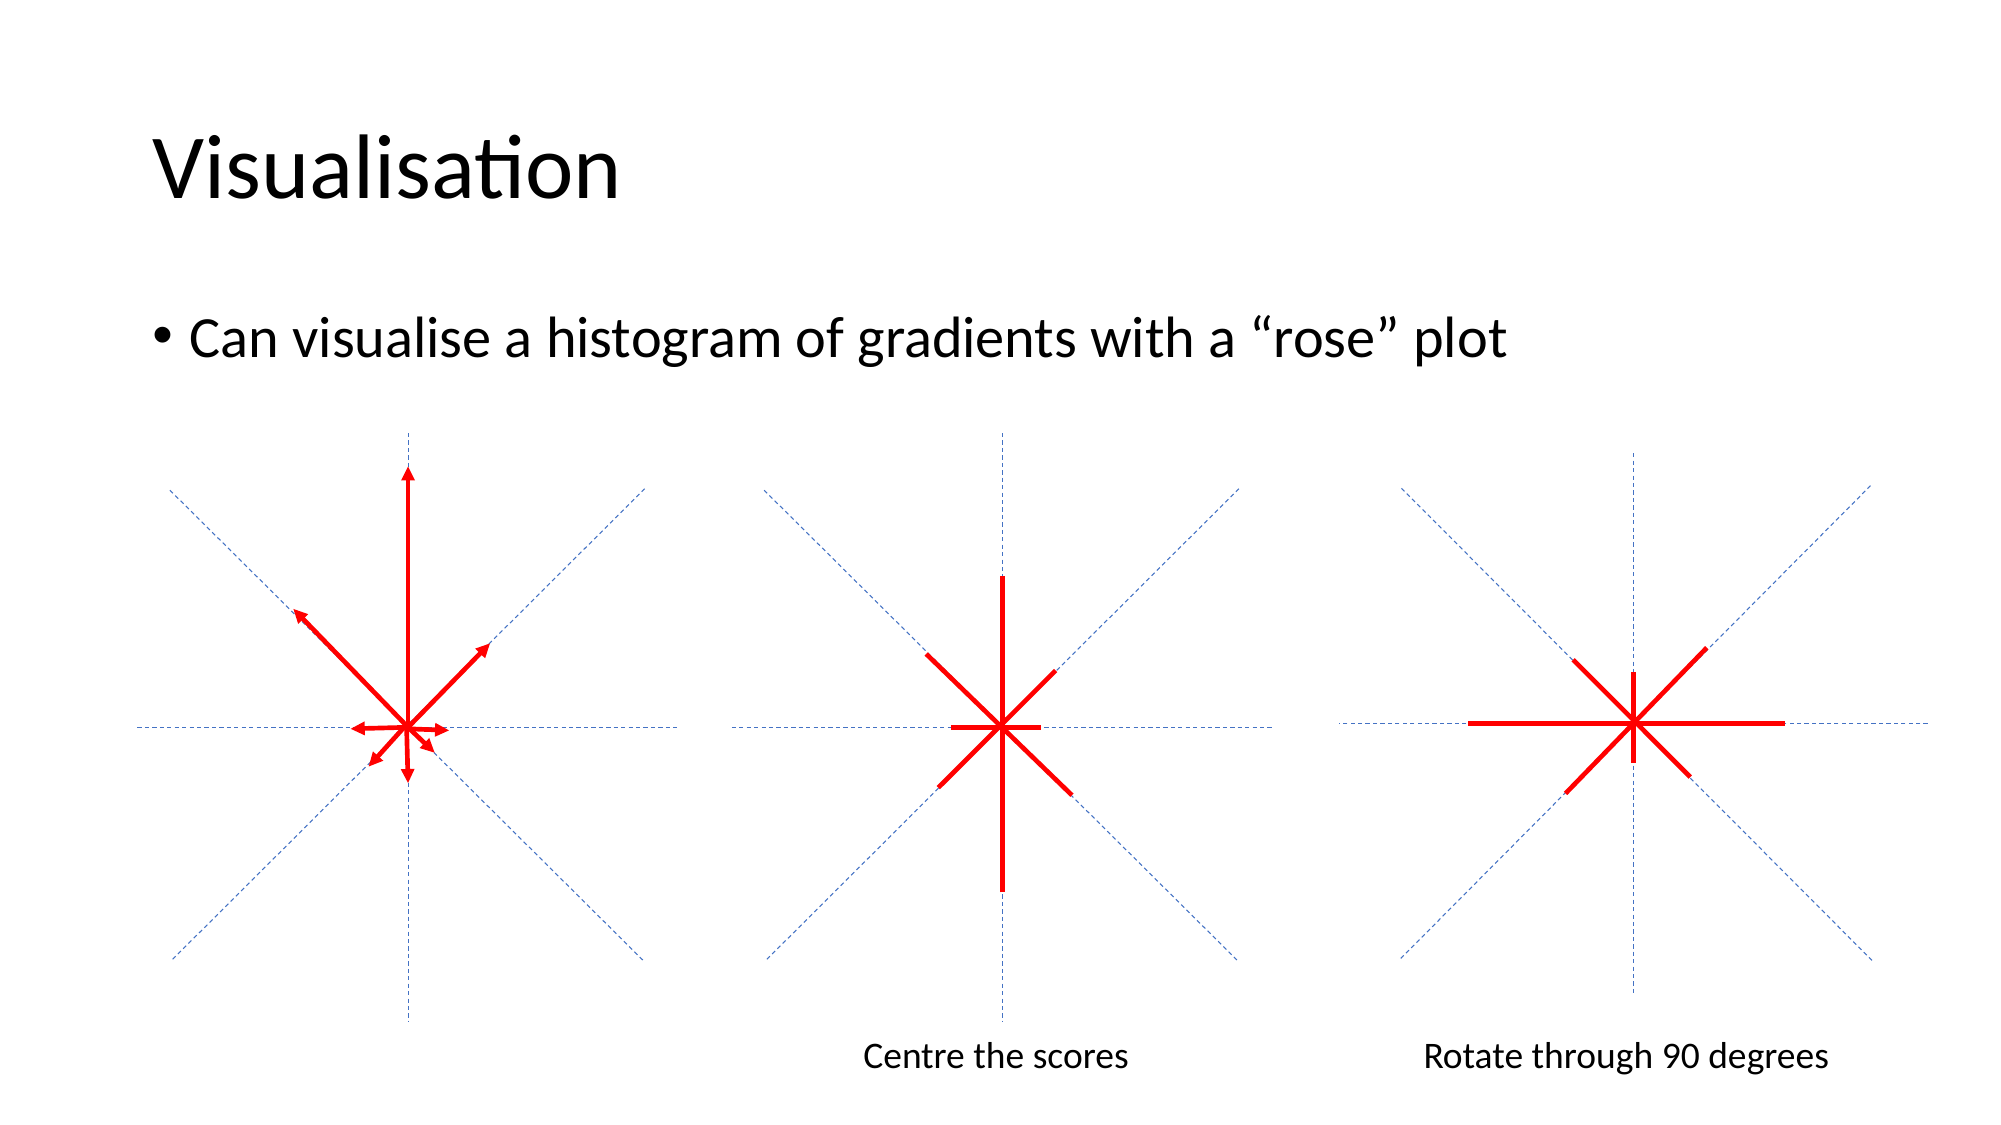

# Visualisation
Can visualise a histogram of gradients with a “rose” plot
Centre the scores
Rotate through 90 degrees